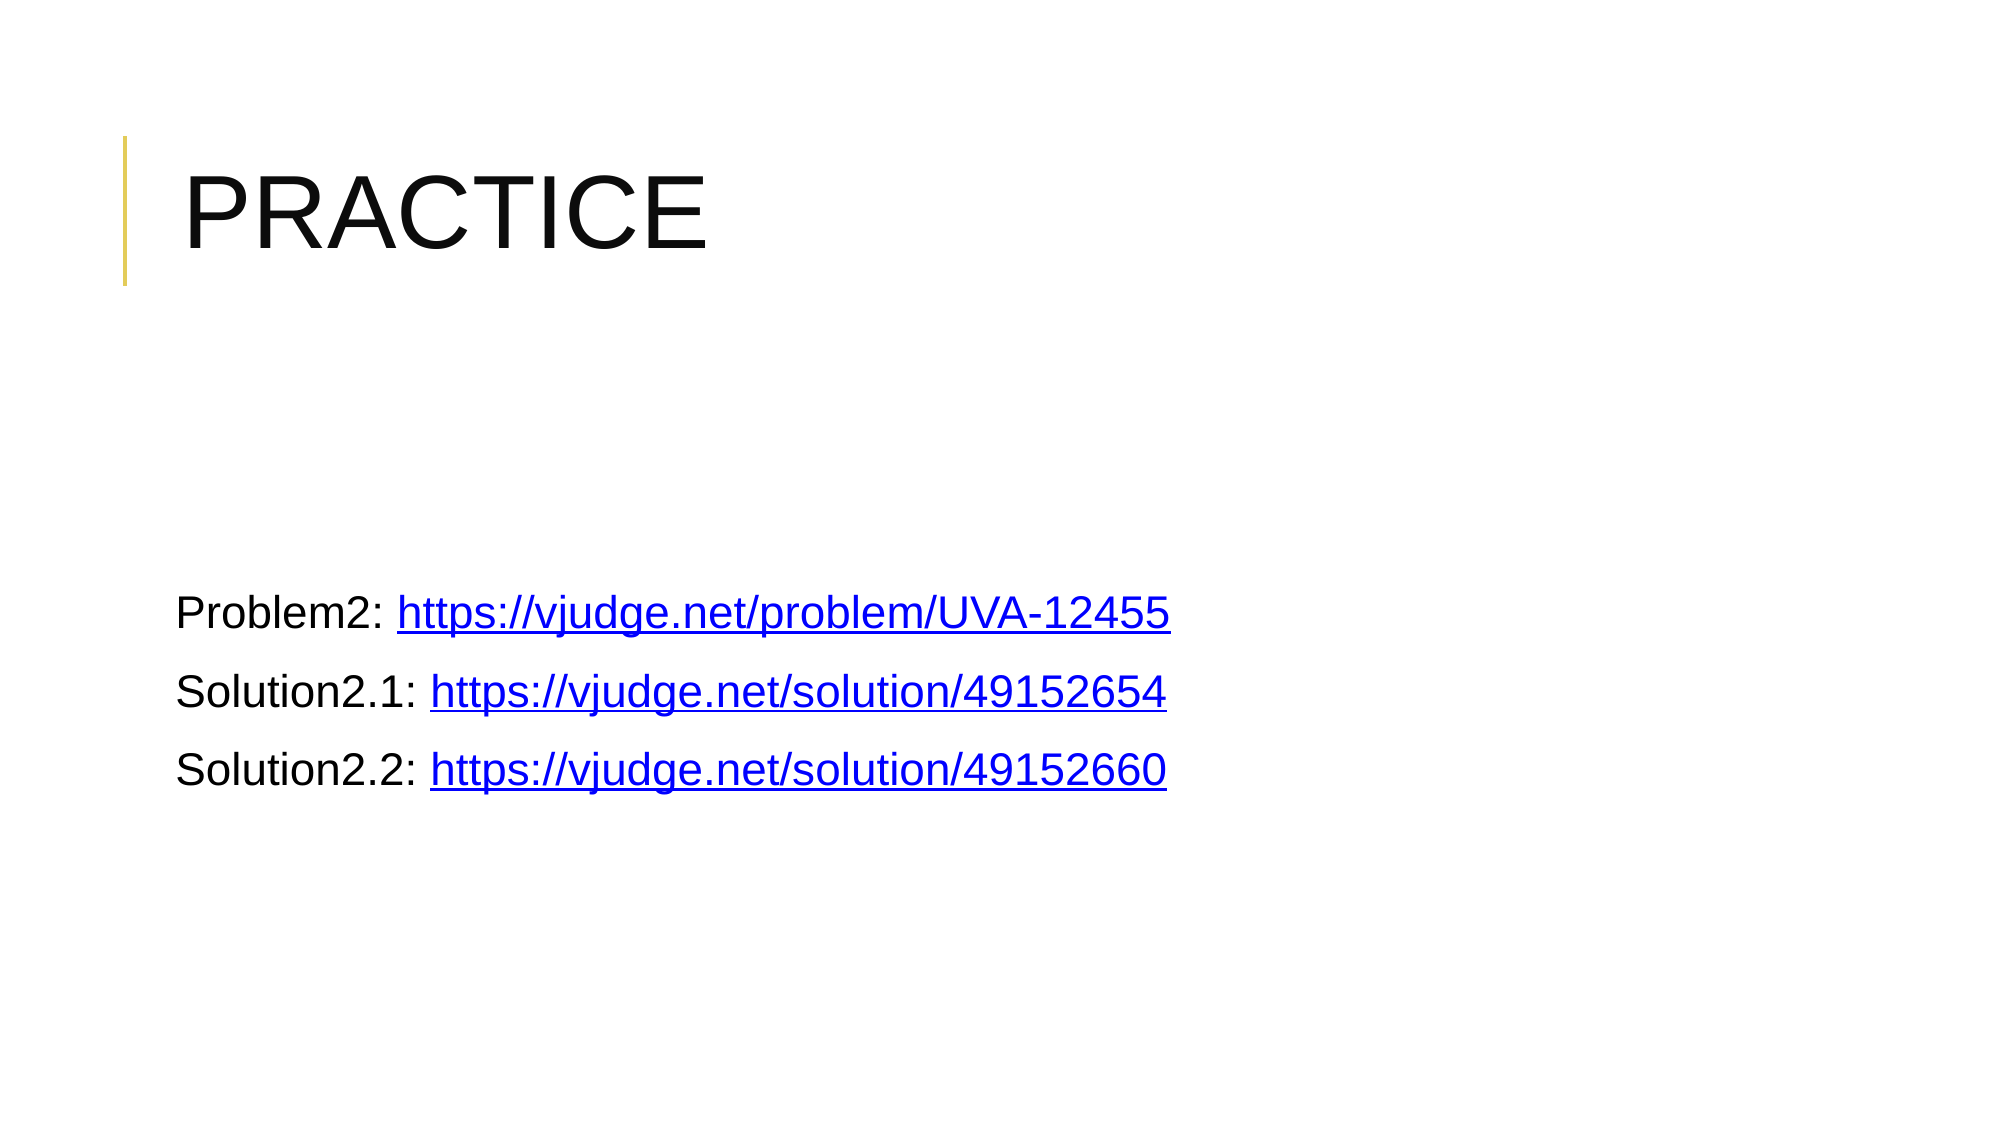

# PRACTICE

Problem2: https://vjudge.net/problem/UVA-12455
Solution2.1: https://vjudge.net/solution/49152654
Solution2.2: https://vjudge.net/solution/49152660